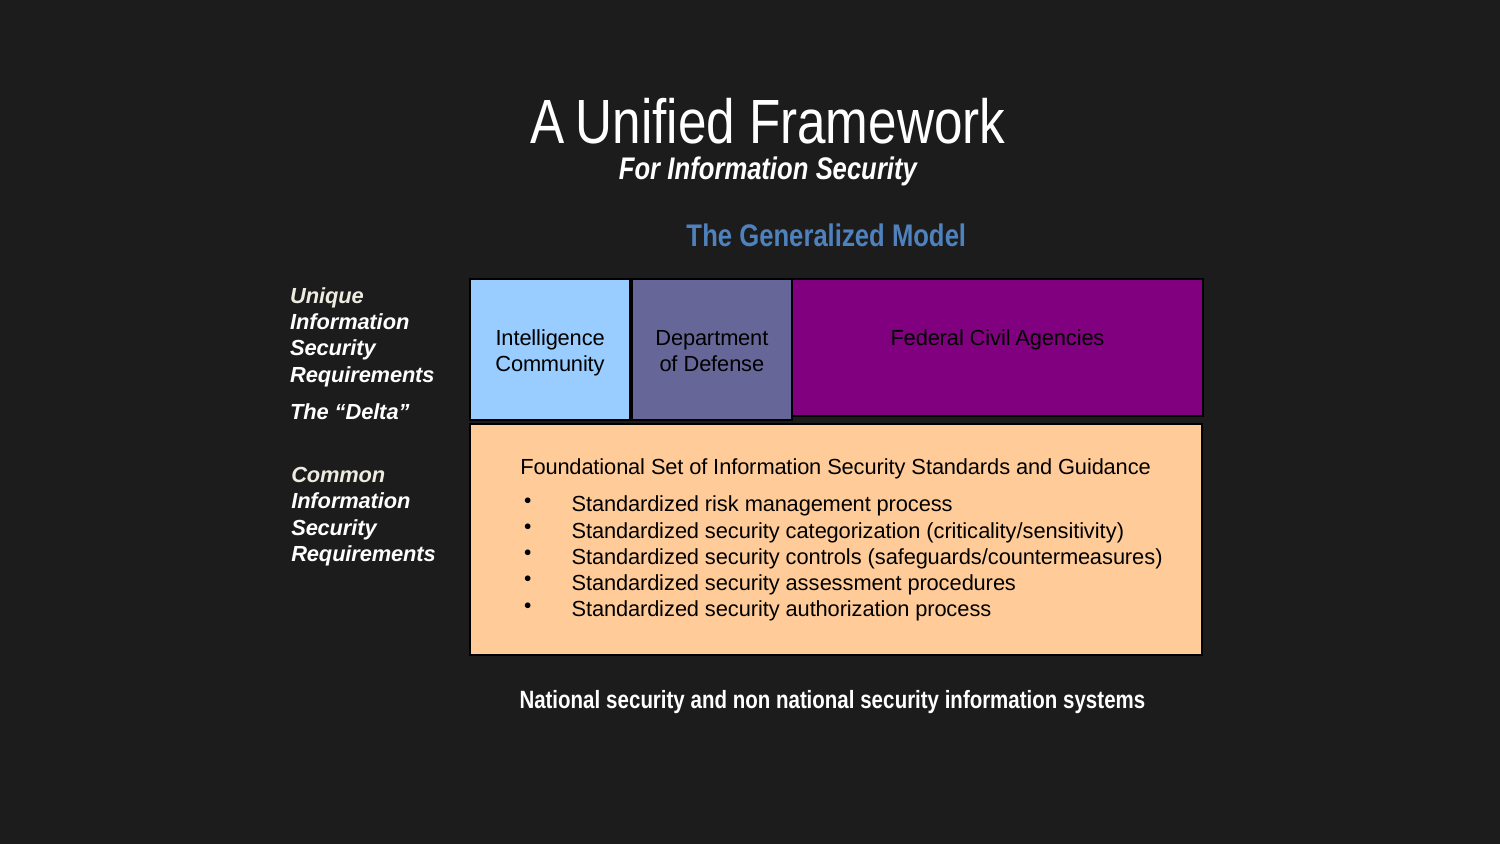

# A Unified Framework For Information Security
                                 The Generalized Model
Unique Information Security Requirements
The “Delta”
Common Information Security Requirements

Intelligence Community

Department of Defense

Federal Civil Agencies

Foundational Set of Information Security Standards and Guidance
  Standardized risk management process
  Standardized security categorization (criticality/sensitivity)
  Standardized security controls (safeguards/countermeasures)
  Standardized security assessment procedures
  Standardized security authorization process

National security and non national security information systems